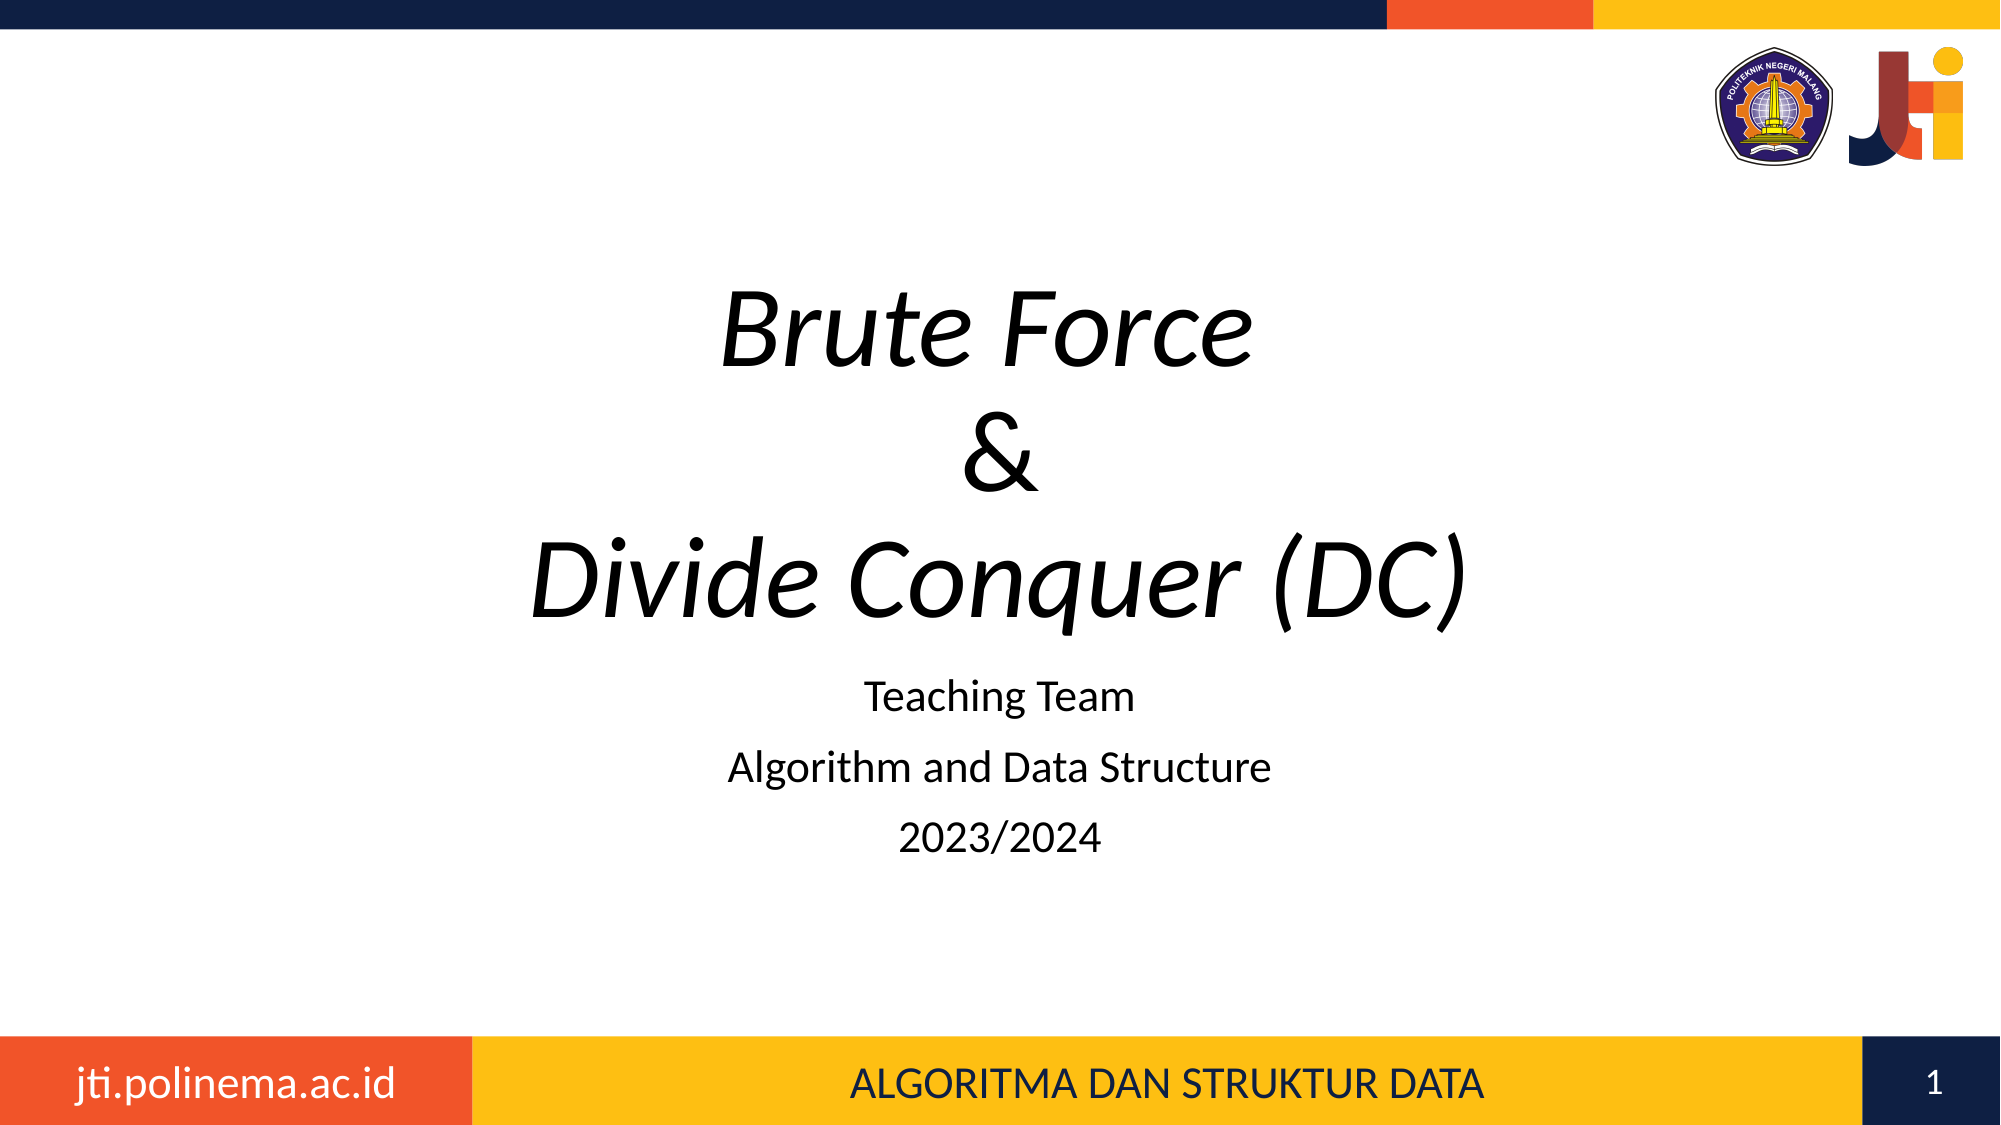

# Brute Force & Divide Conquer (DC)
Teaching Team
Algorithm and Data Structure
2023/2024
1